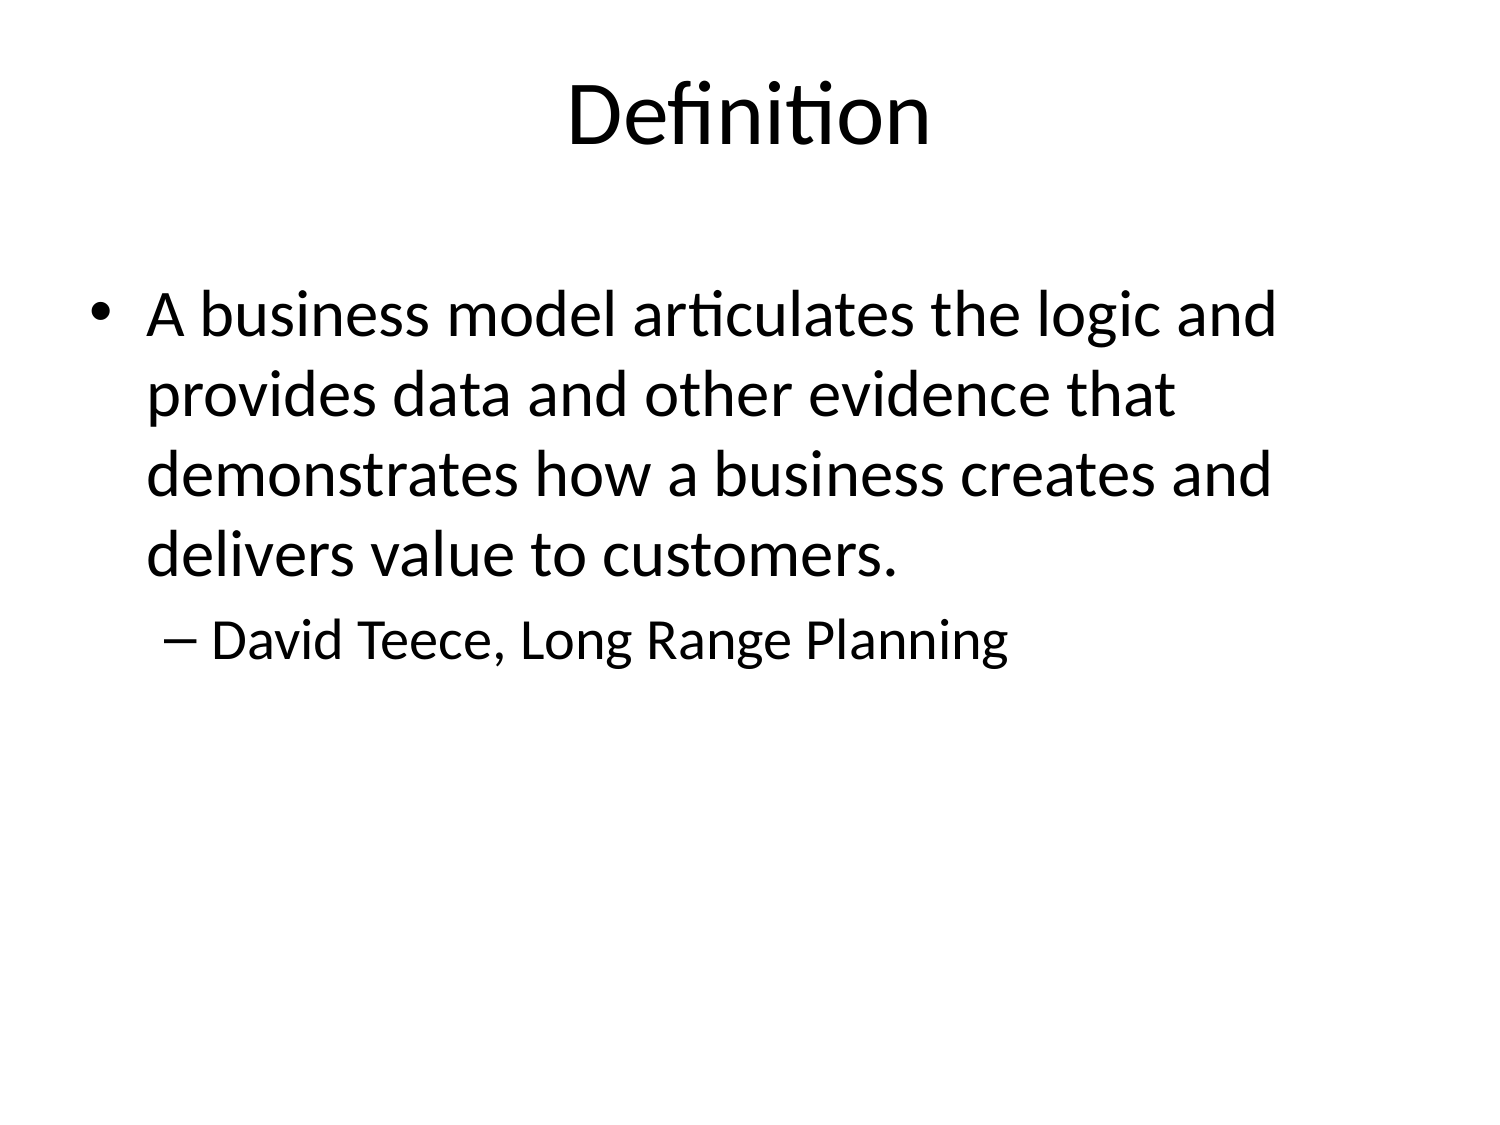

# Definition
A business model articulates the logic and provides data and other evidence that demonstrates how a business creates and delivers value to customers.
David Teece, Long Range Planning